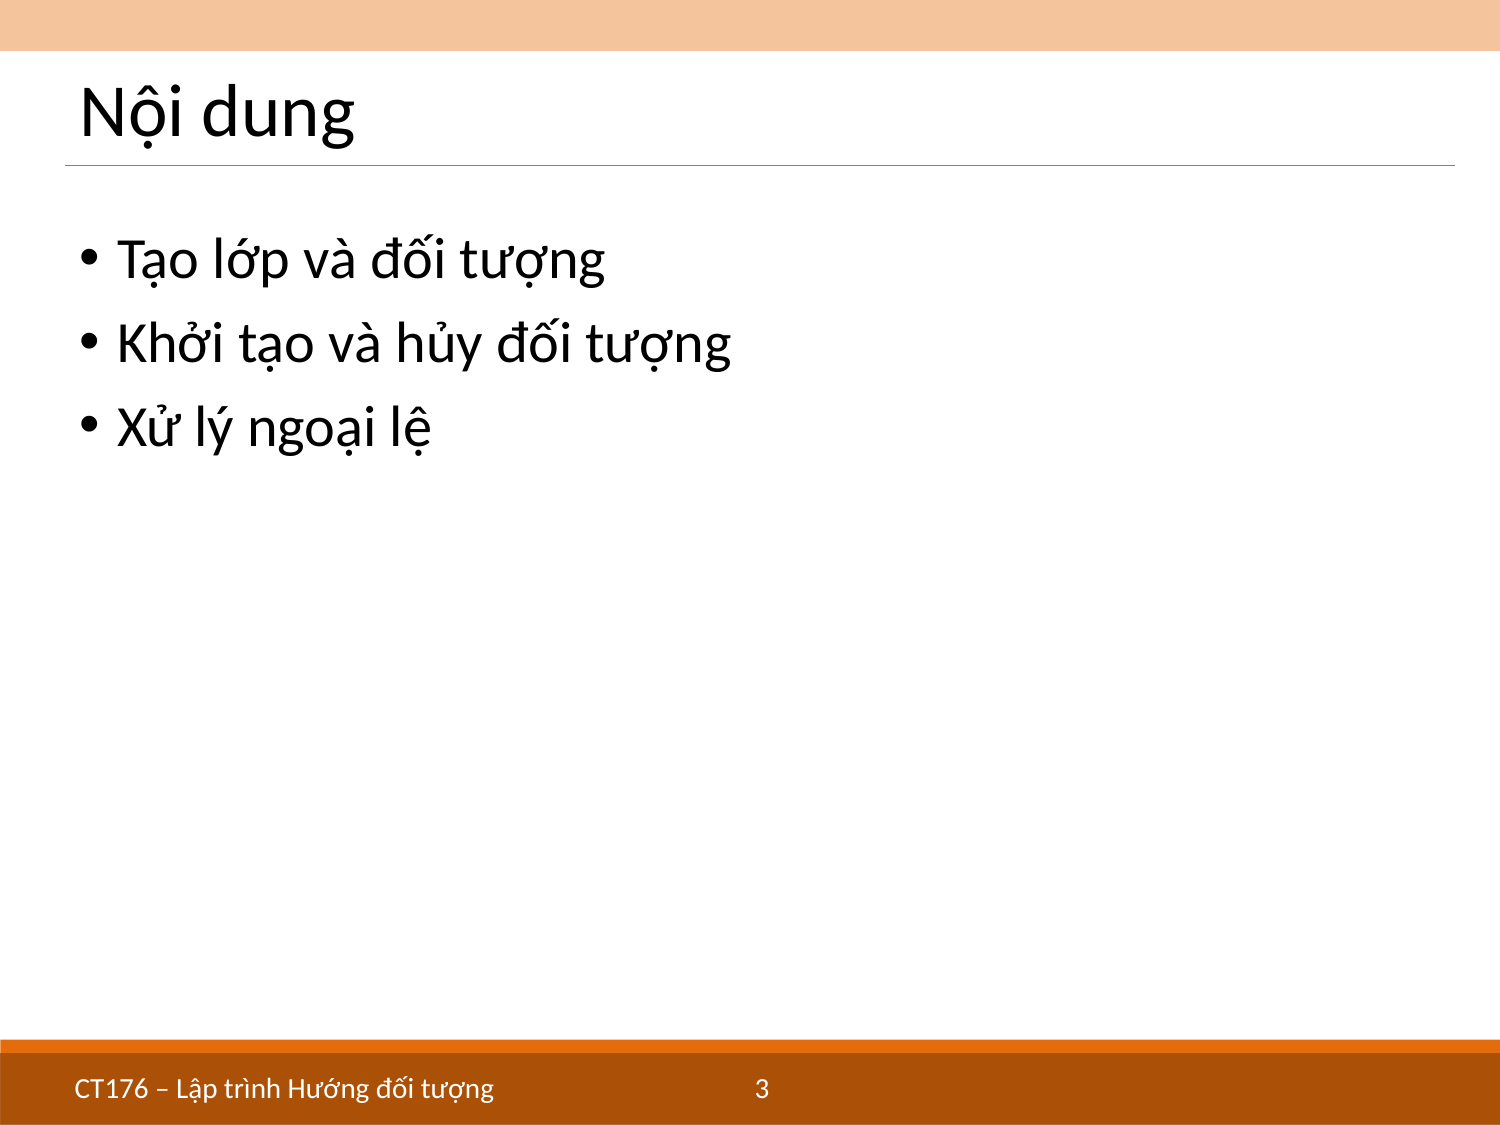

# Nội dung
Tạo lớp và đối tượng
Khởi tạo và hủy đối tượng
Xử lý ngoại lệ